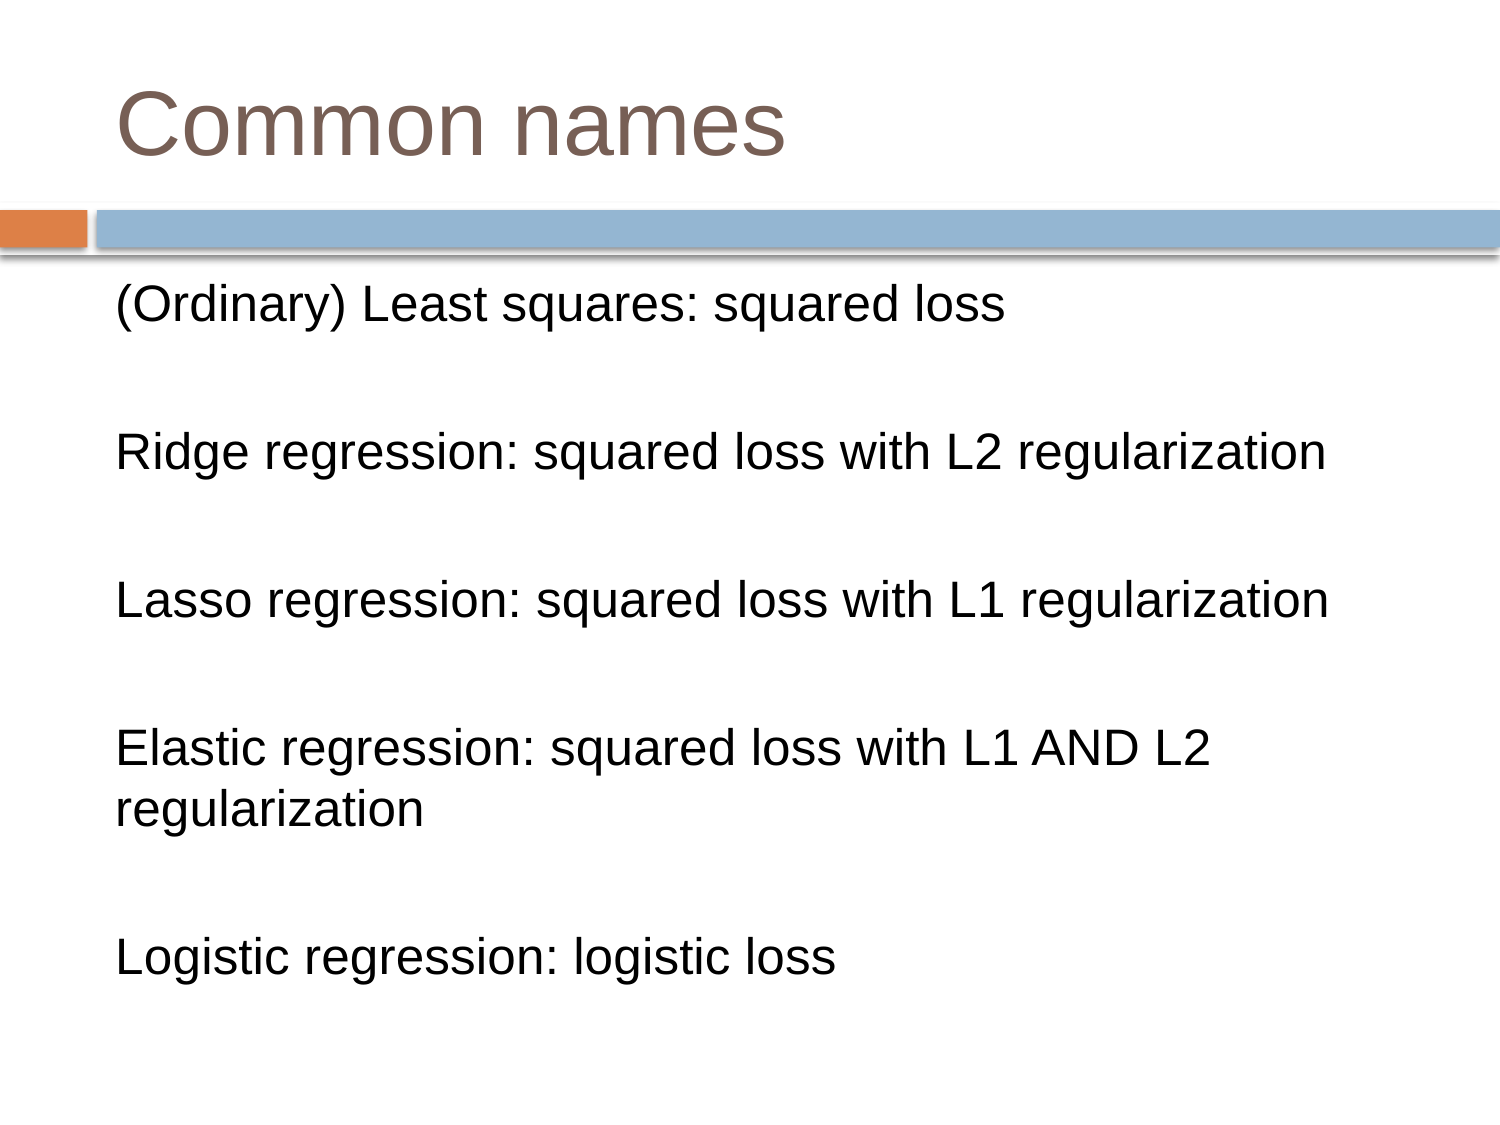

# Common names
(Ordinary) Least squares: squared loss

Ridge regression: squared loss with L2 regularization

Lasso regression: squared loss with L1 regularization

Elastic regression: squared loss with L1 AND L2 regularization

Logistic regression: logistic loss